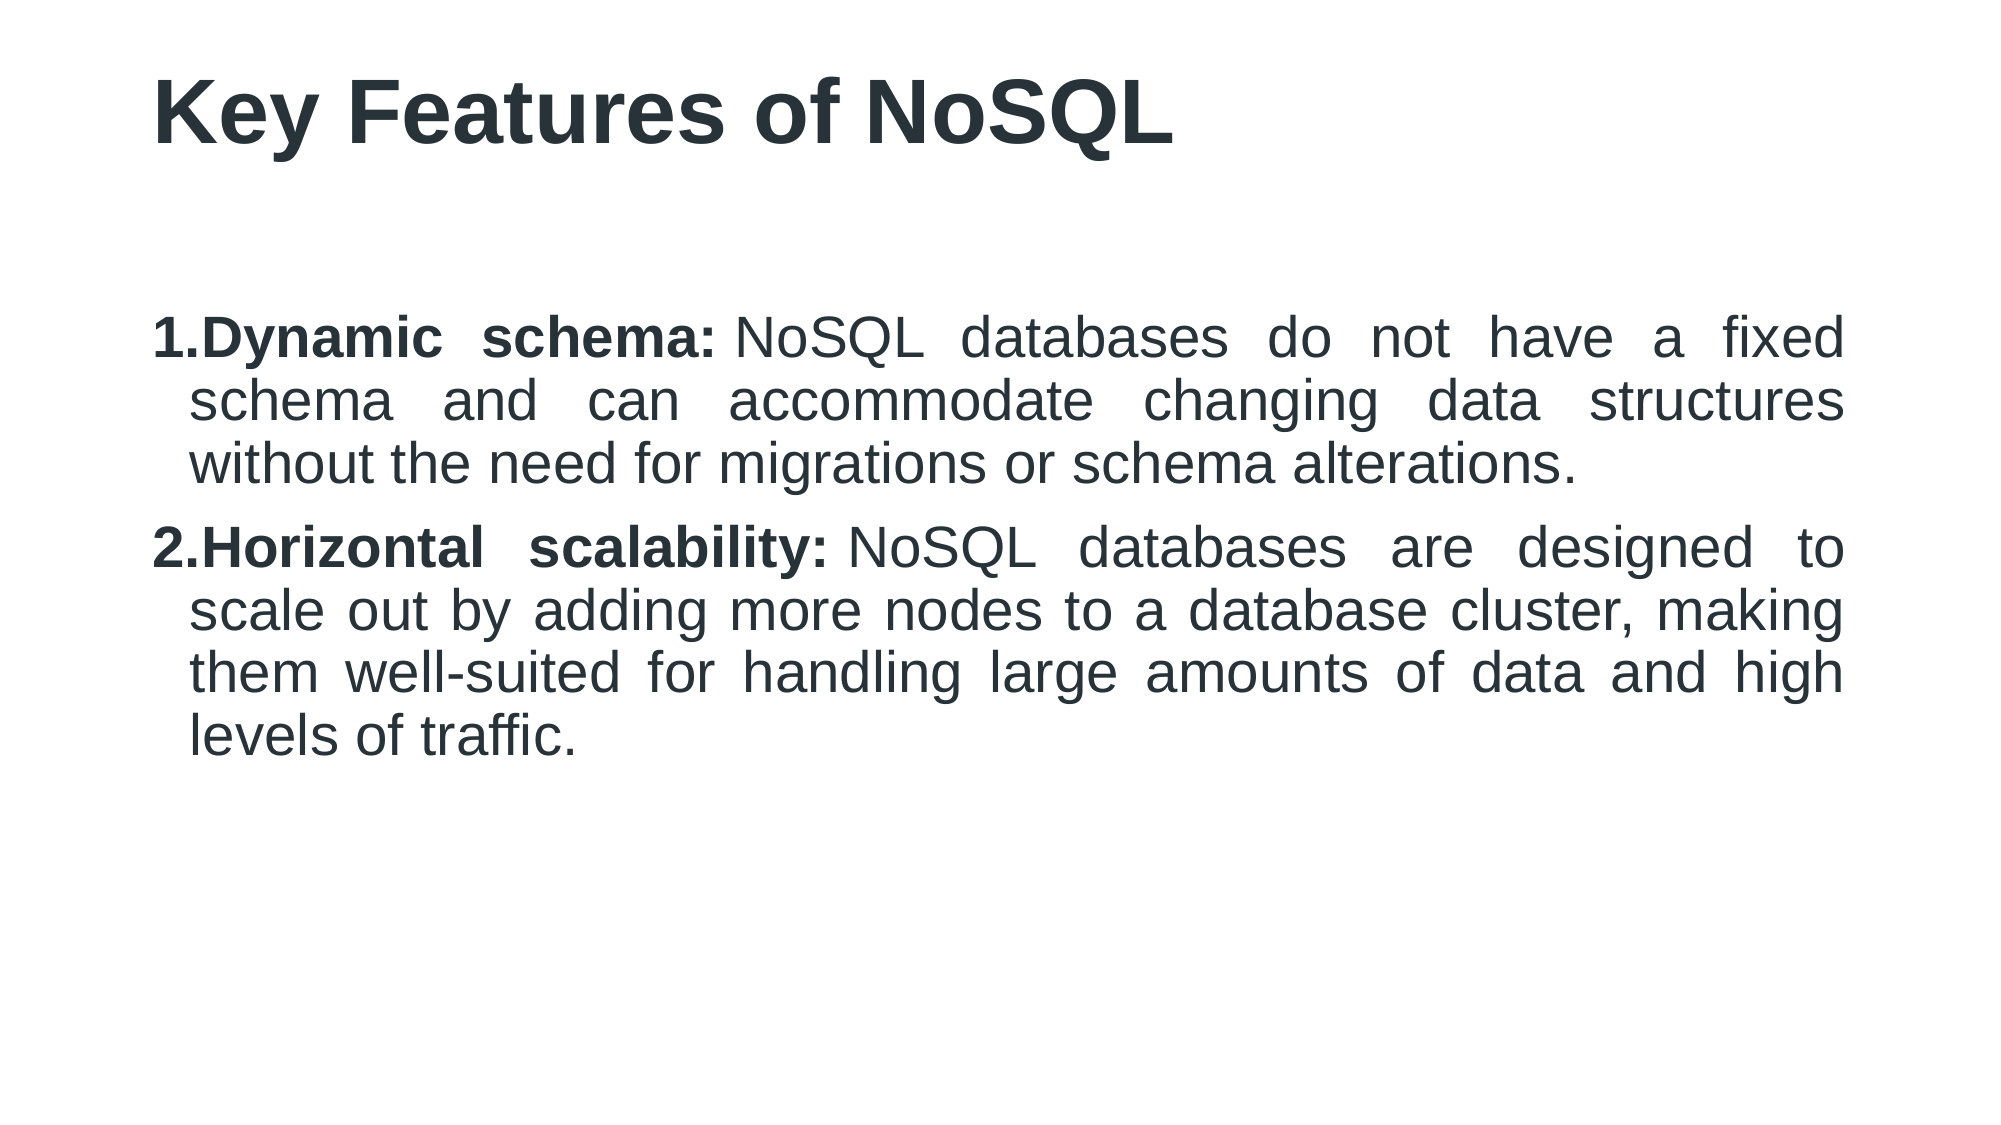

# Key Features of NoSQL
Dynamic schema: NoSQL databases do not have a fixed schema and can accommodate changing data structures without the need for migrations or schema alterations.
Horizontal scalability: NoSQL databases are designed to scale out by adding more nodes to a database cluster, making them well-suited for handling large amounts of data and high levels of traffic.